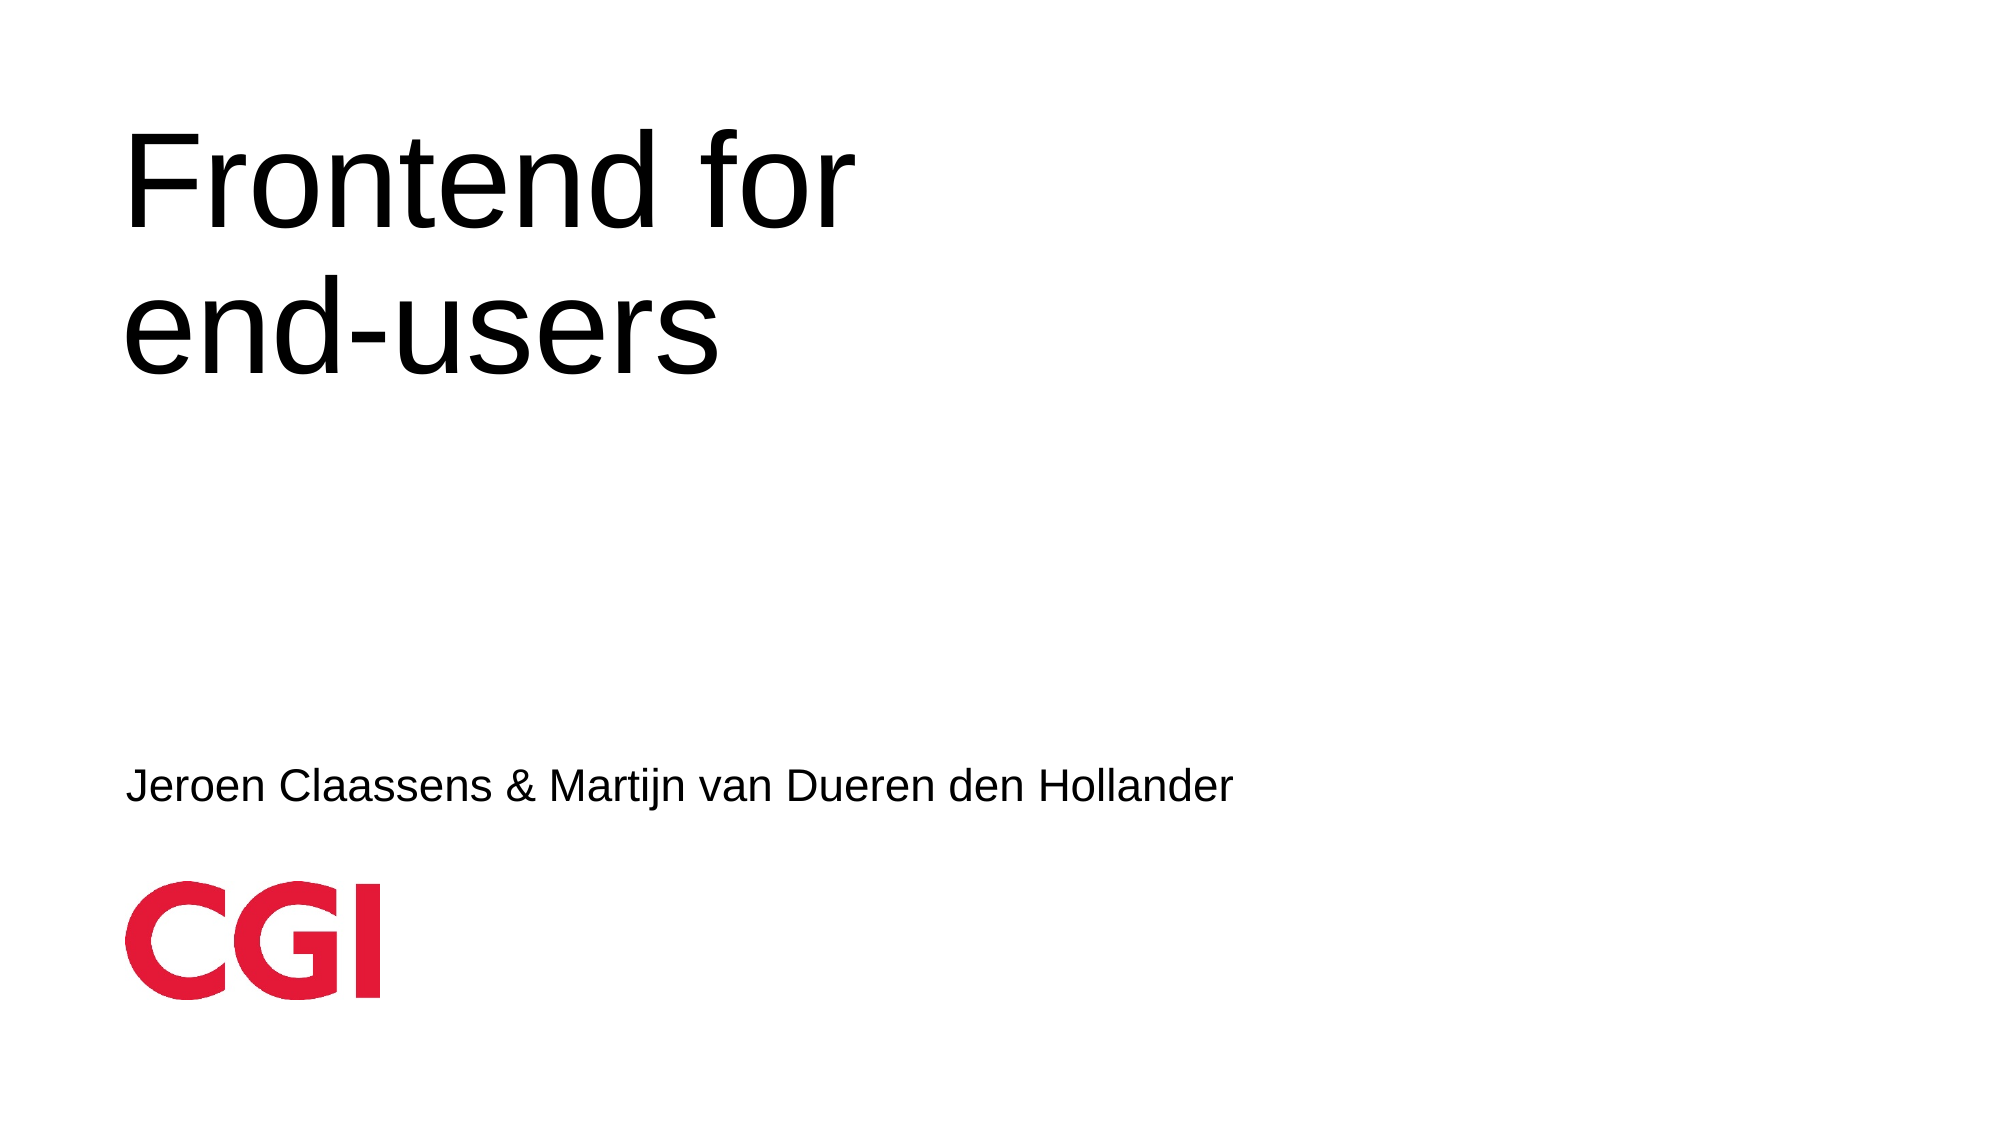

Frontend for end-users

Jeroen Claassens & Martijn van Dueren den Hollander